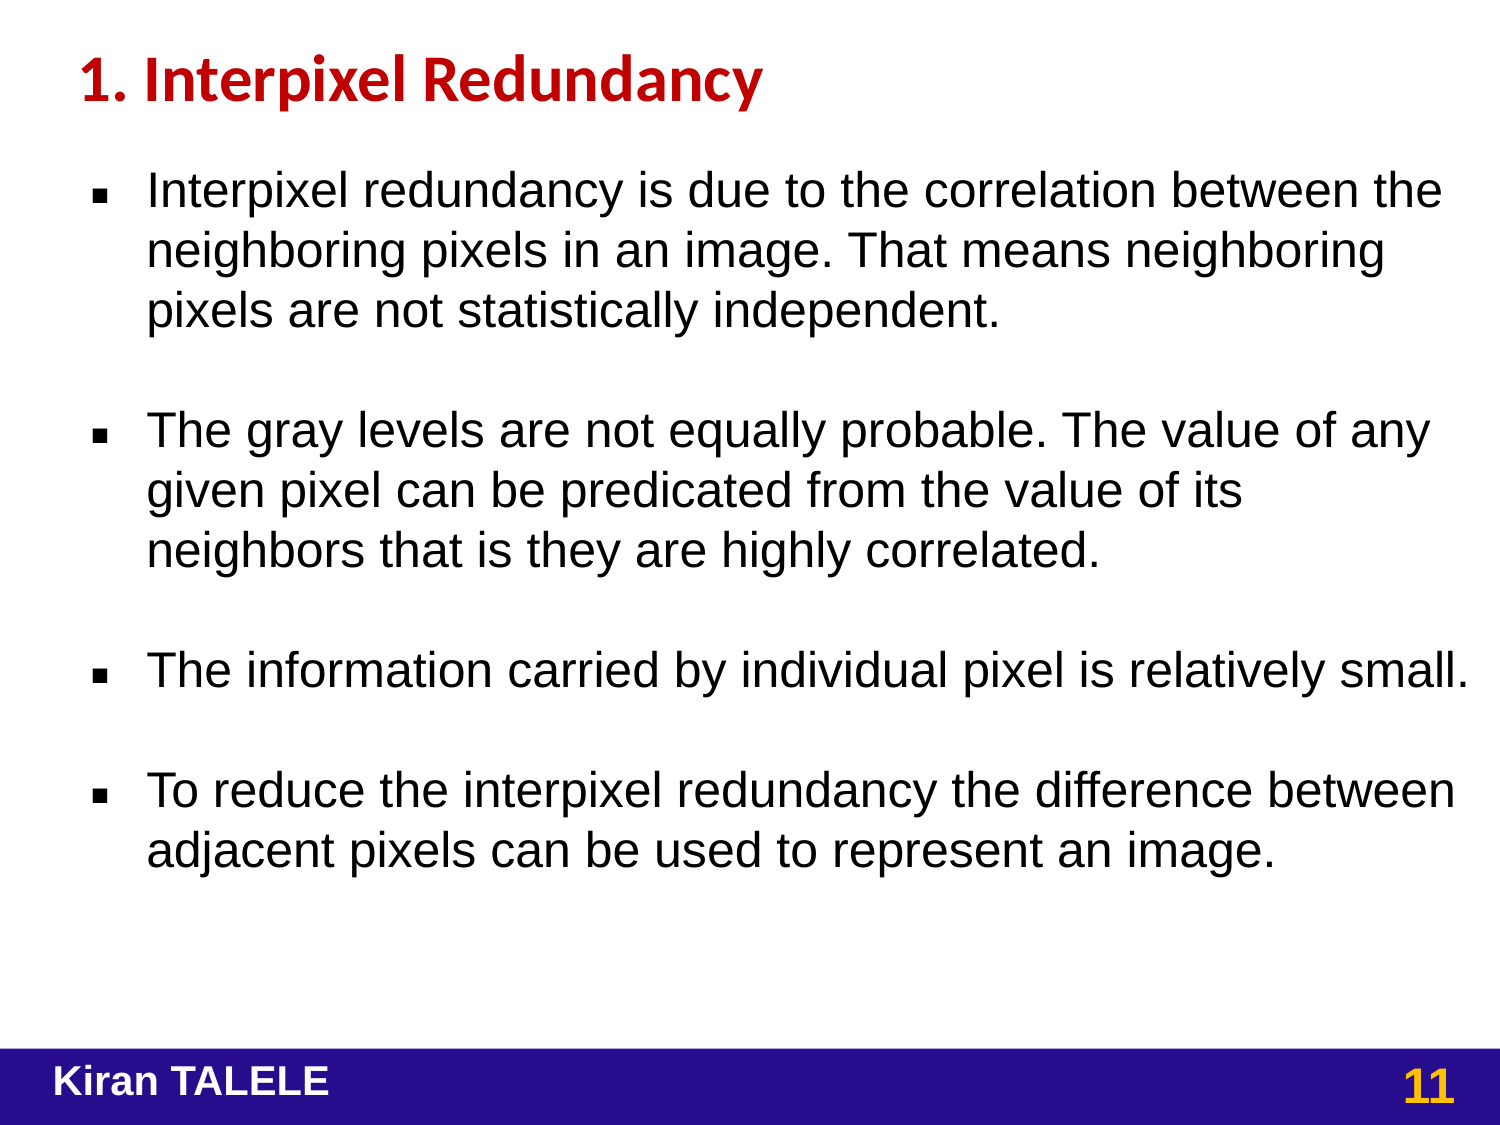

# 1. Interpixel Redundancy
Interpixel redundancy is due to the correlation between the neighboring pixels in an image. That means neighboring pixels are not statistically independent.

The gray levels are not equally probable. The value of any given pixel can be predicated from the value of its neighbors that is they are highly correlated.

The information carried by individual pixel is relatively small.

To reduce the interpixel redundancy the difference between adjacent pixels can be used to represent an image.
Kiran TALELE

11